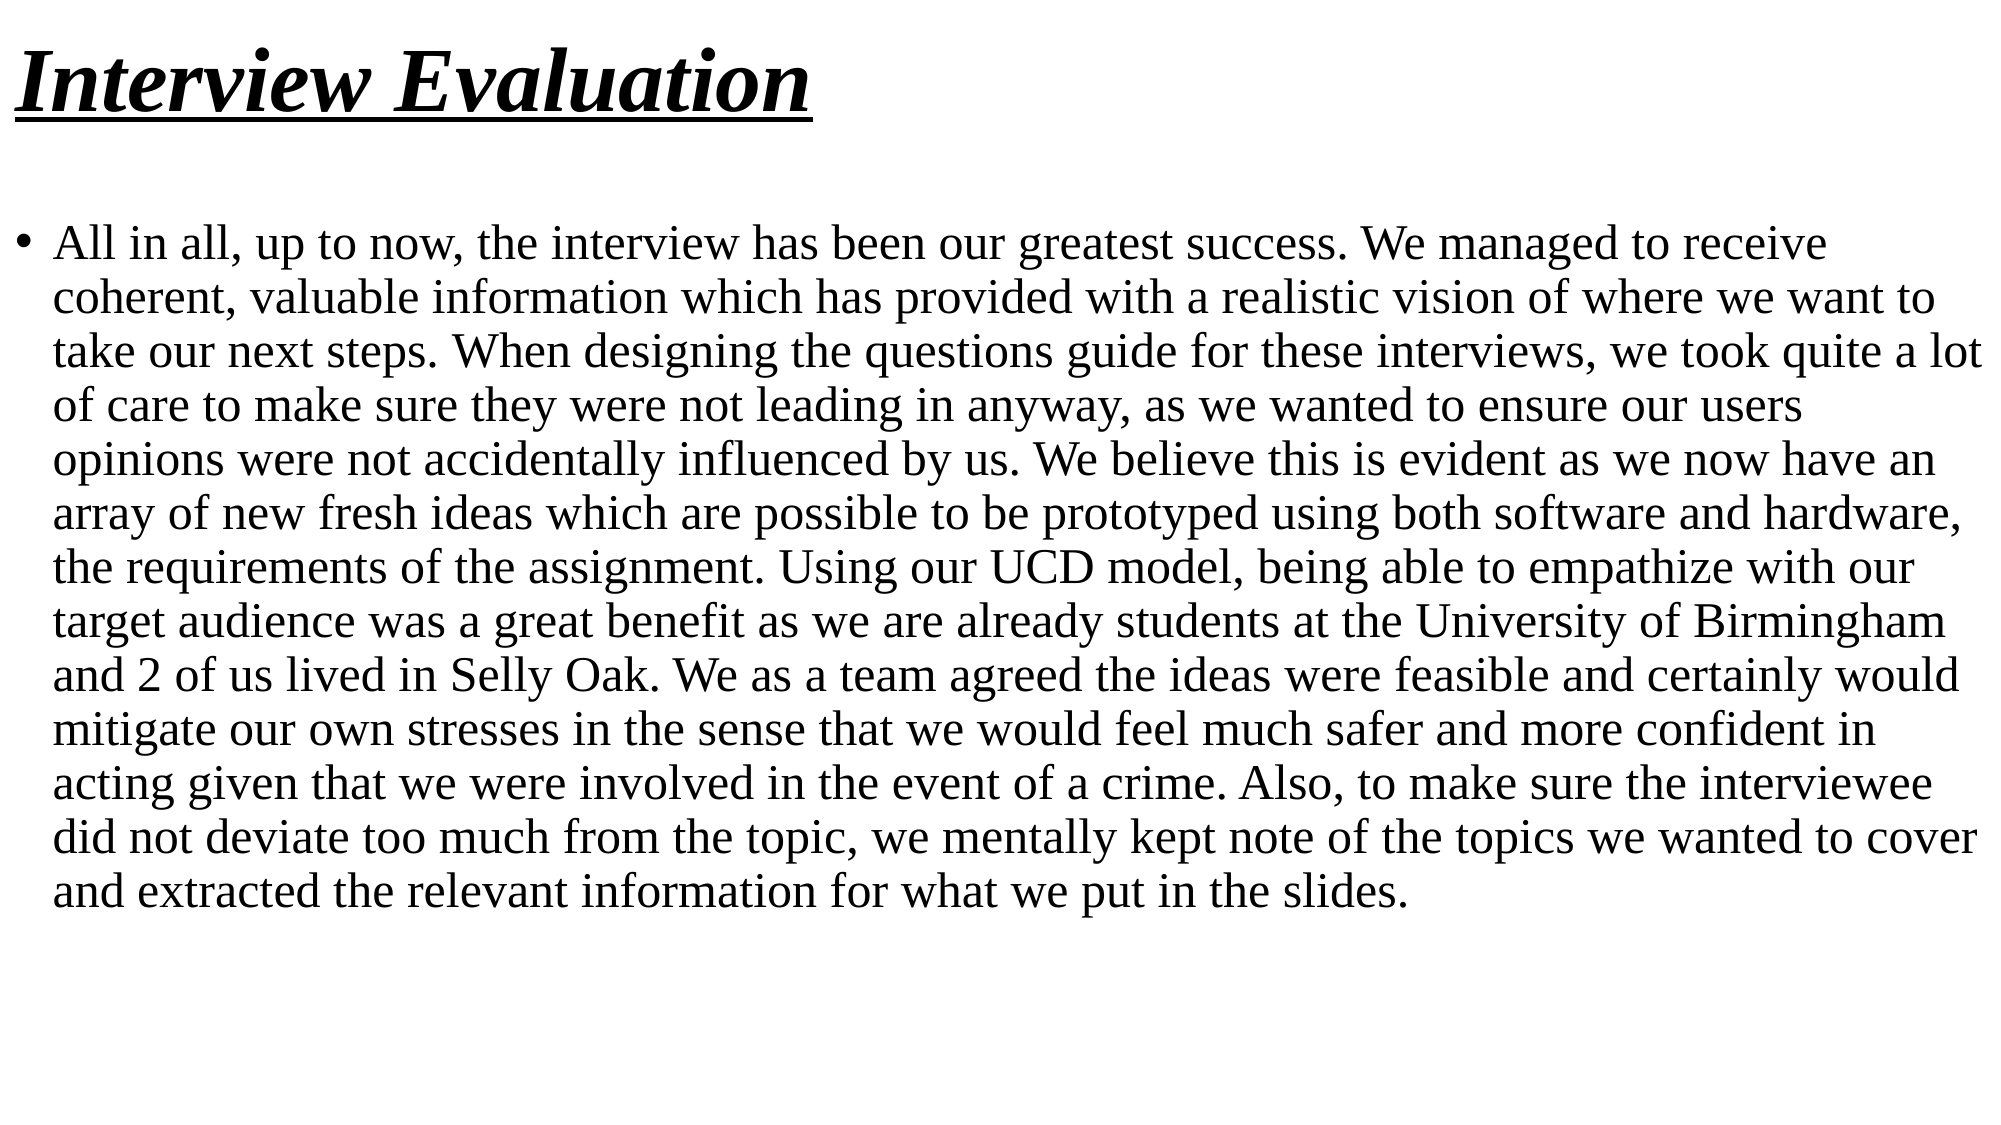

# Interview Evaluation
All in all, up to now, the interview has been our greatest success. We managed to receive coherent, valuable information which has provided with a realistic vision of where we want to take our next steps. When designing the questions guide for these interviews, we took quite a lot of care to make sure they were not leading in anyway, as we wanted to ensure our users opinions were not accidentally influenced by us. We believe this is evident as we now have an array of new fresh ideas which are possible to be prototyped using both software and hardware, the requirements of the assignment. Using our UCD model, being able to empathize with our target audience was a great benefit as we are already students at the University of Birmingham and 2 of us lived in Selly Oak. We as a team agreed the ideas were feasible and certainly would mitigate our own stresses in the sense that we would feel much safer and more confident in acting given that we were involved in the event of a crime. Also, to make sure the interviewee did not deviate too much from the topic, we mentally kept note of the topics we wanted to cover and extracted the relevant information for what we put in the slides.